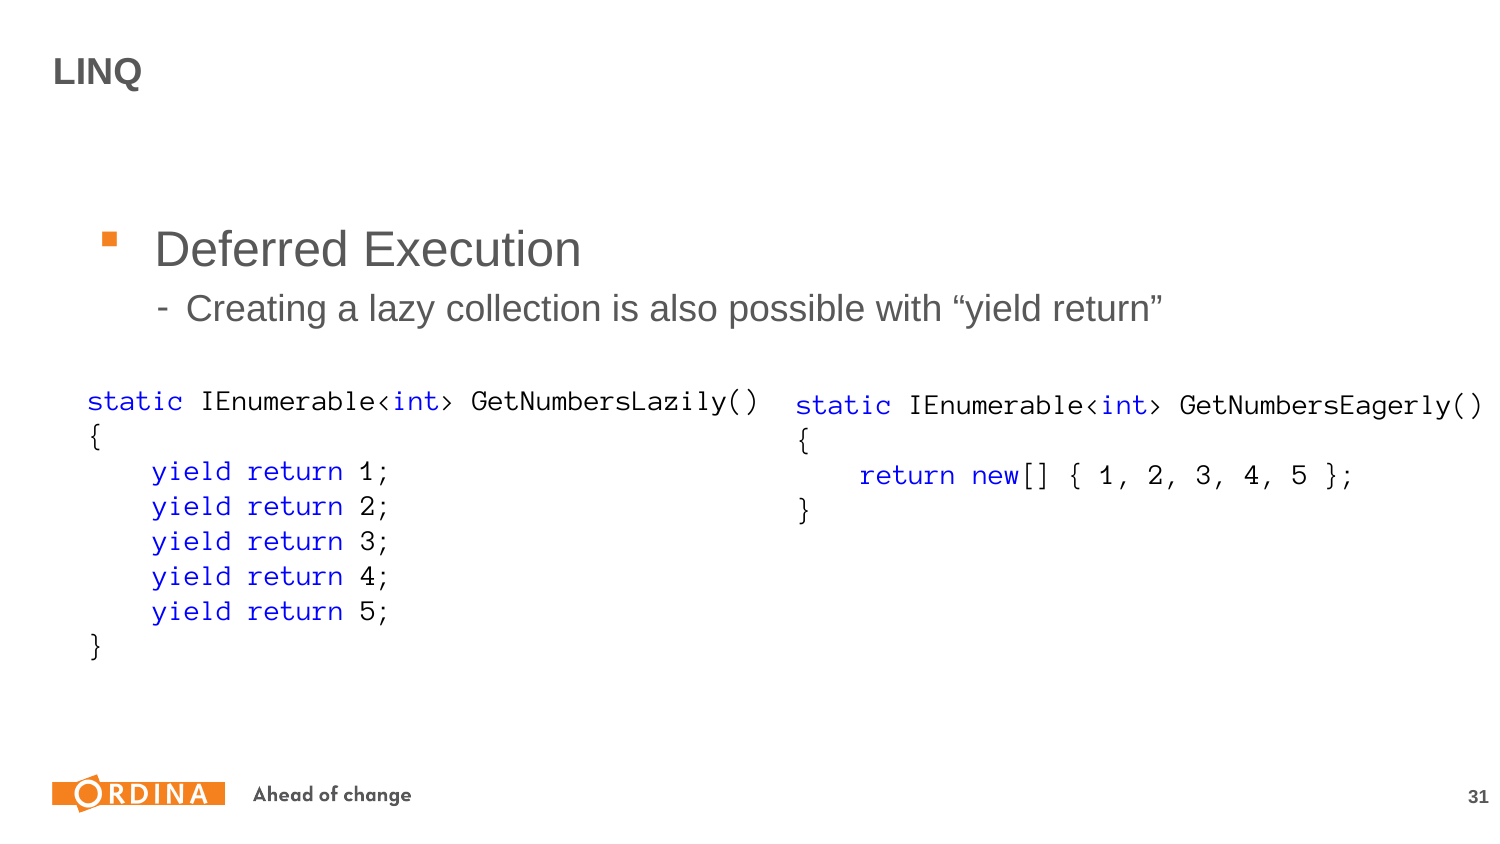

# LINQ

Deferred Execution
Creating a lazy collection is also possible with “yield return”

static IEnumerable<int> GetNumbersLazily()
{
    yield return 1;
    yield return 2;
    yield return 3;
    yield return 4;
    yield return 5;
}

static IEnumerable<int> GetNumbersEagerly()
{
    return new[] { 1, 2, 3, 4, 5 };
}